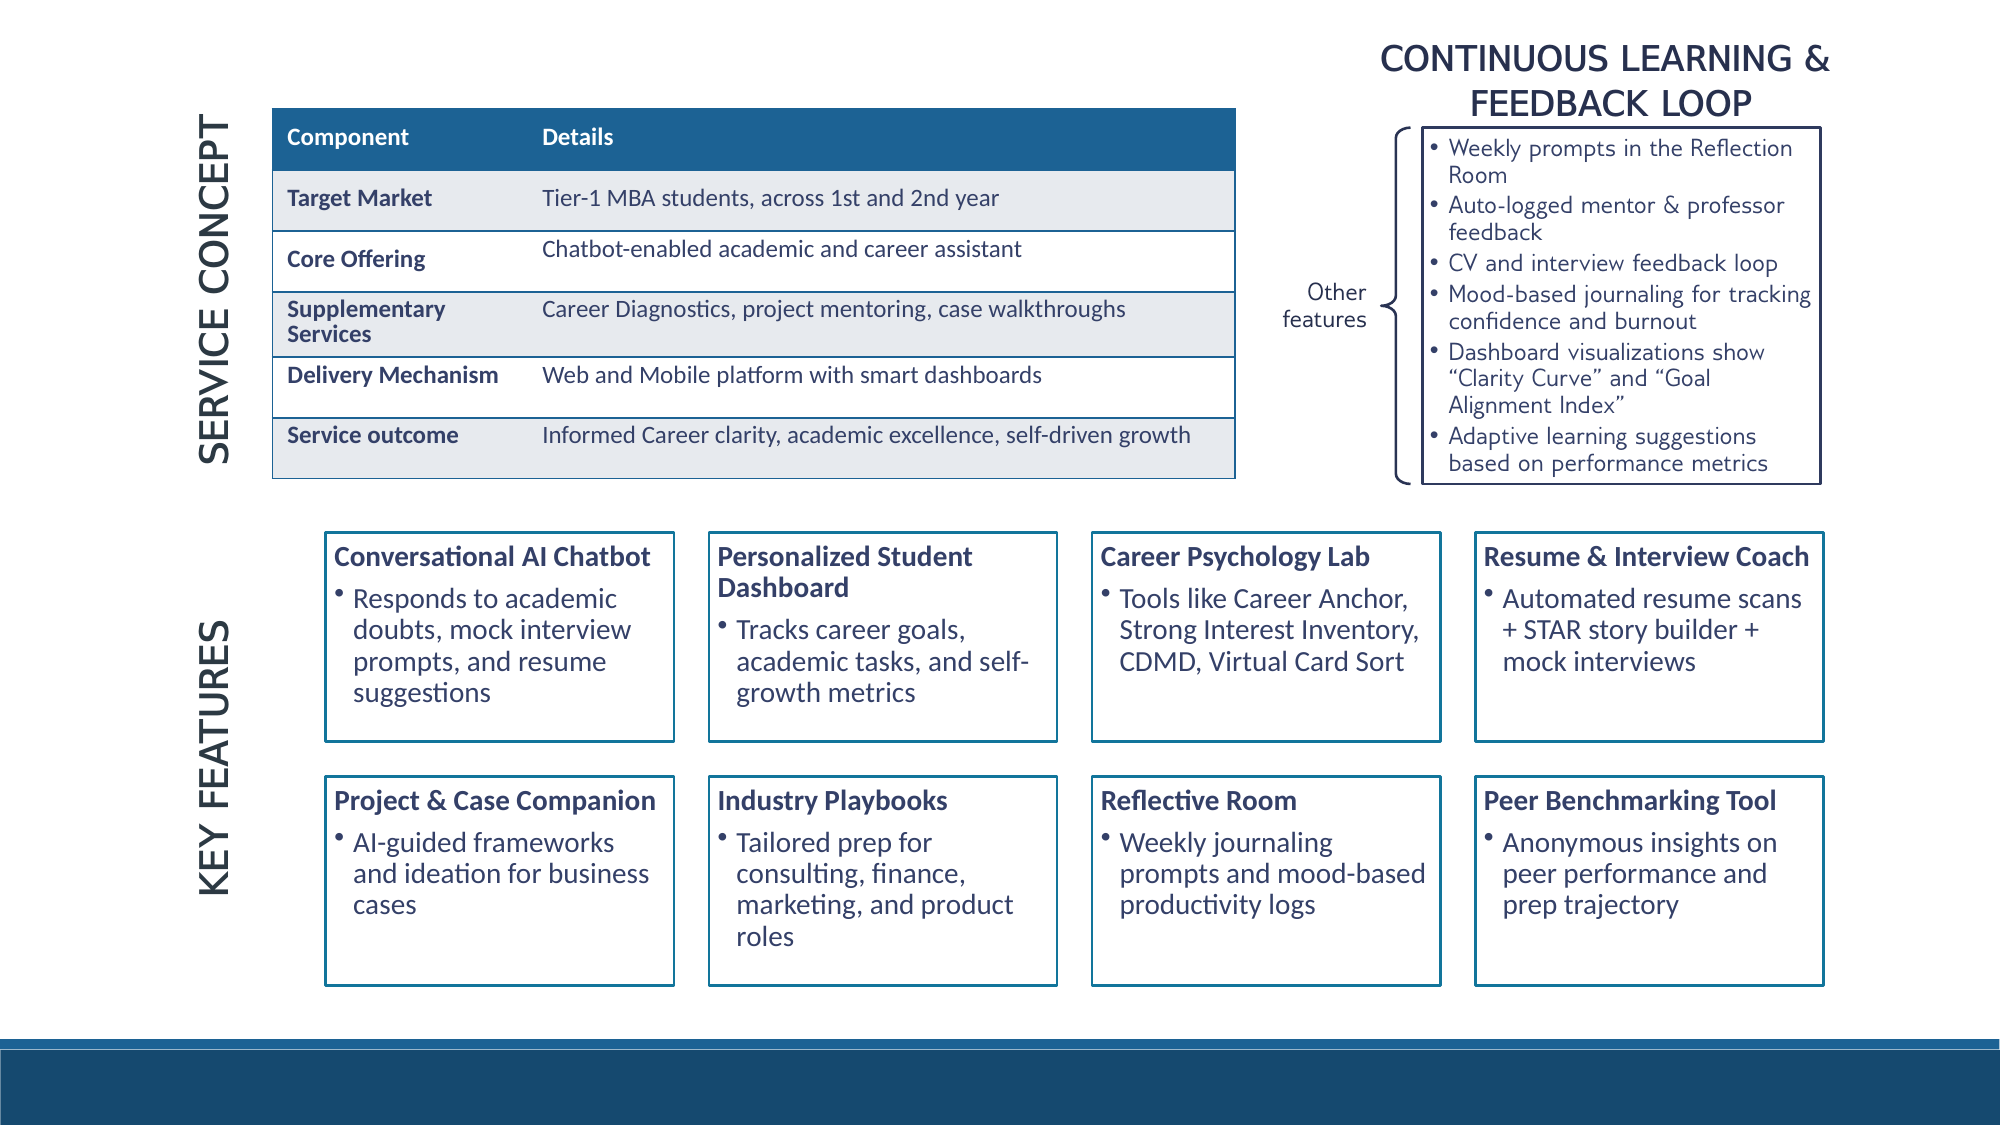

CONTINUOUS LEARNING &
 FEEDBACK LOOP
| Component | Details |
| --- | --- |
| Target Market | Tier-1 MBA students, across 1st and 2nd year |
| Core Offering | Chatbot-enabled academic and career assistant |
| Supplementary Services | Career Diagnostics, project mentoring, case walkthroughs |
| Delivery Mechanism | Web and Mobile platform with smart dashboards |
| Service outcome | Informed Career clarity, academic excellence, self-driven growth |
Other features
Weekly prompts in the Reflection Room
Auto-logged mentor & professor feedback
CV and interview feedback loop
Mood-based journaling for tracking confidence and burnout
Dashboard visualizations show “Clarity Curve” and “Goal Alignment Index”
Adaptive learning suggestions based on performance metrics
SERVICE CONCEPT
Conversational AI Chatbot
Responds to academic doubts, mock interview prompts, and resume suggestions
Personalized Student Dashboard
Tracks career goals, academic tasks, and self-growth metrics
Career Psychology Lab
Tools like Career Anchor, Strong Interest Inventory, CDMD, Virtual Card Sort
Resume & Interview Coach
Automated resume scans + STAR story builder + mock interviews
Project & Case Companion
AI-guided frameworks and ideation for business cases
Industry Playbooks
Tailored prep for consulting, finance, marketing, and product roles
Reflective Room
Weekly journaling prompts and mood-based productivity logs
Peer Benchmarking Tool
Anonymous insights on peer performance and prep trajectory
KEY FEATURES